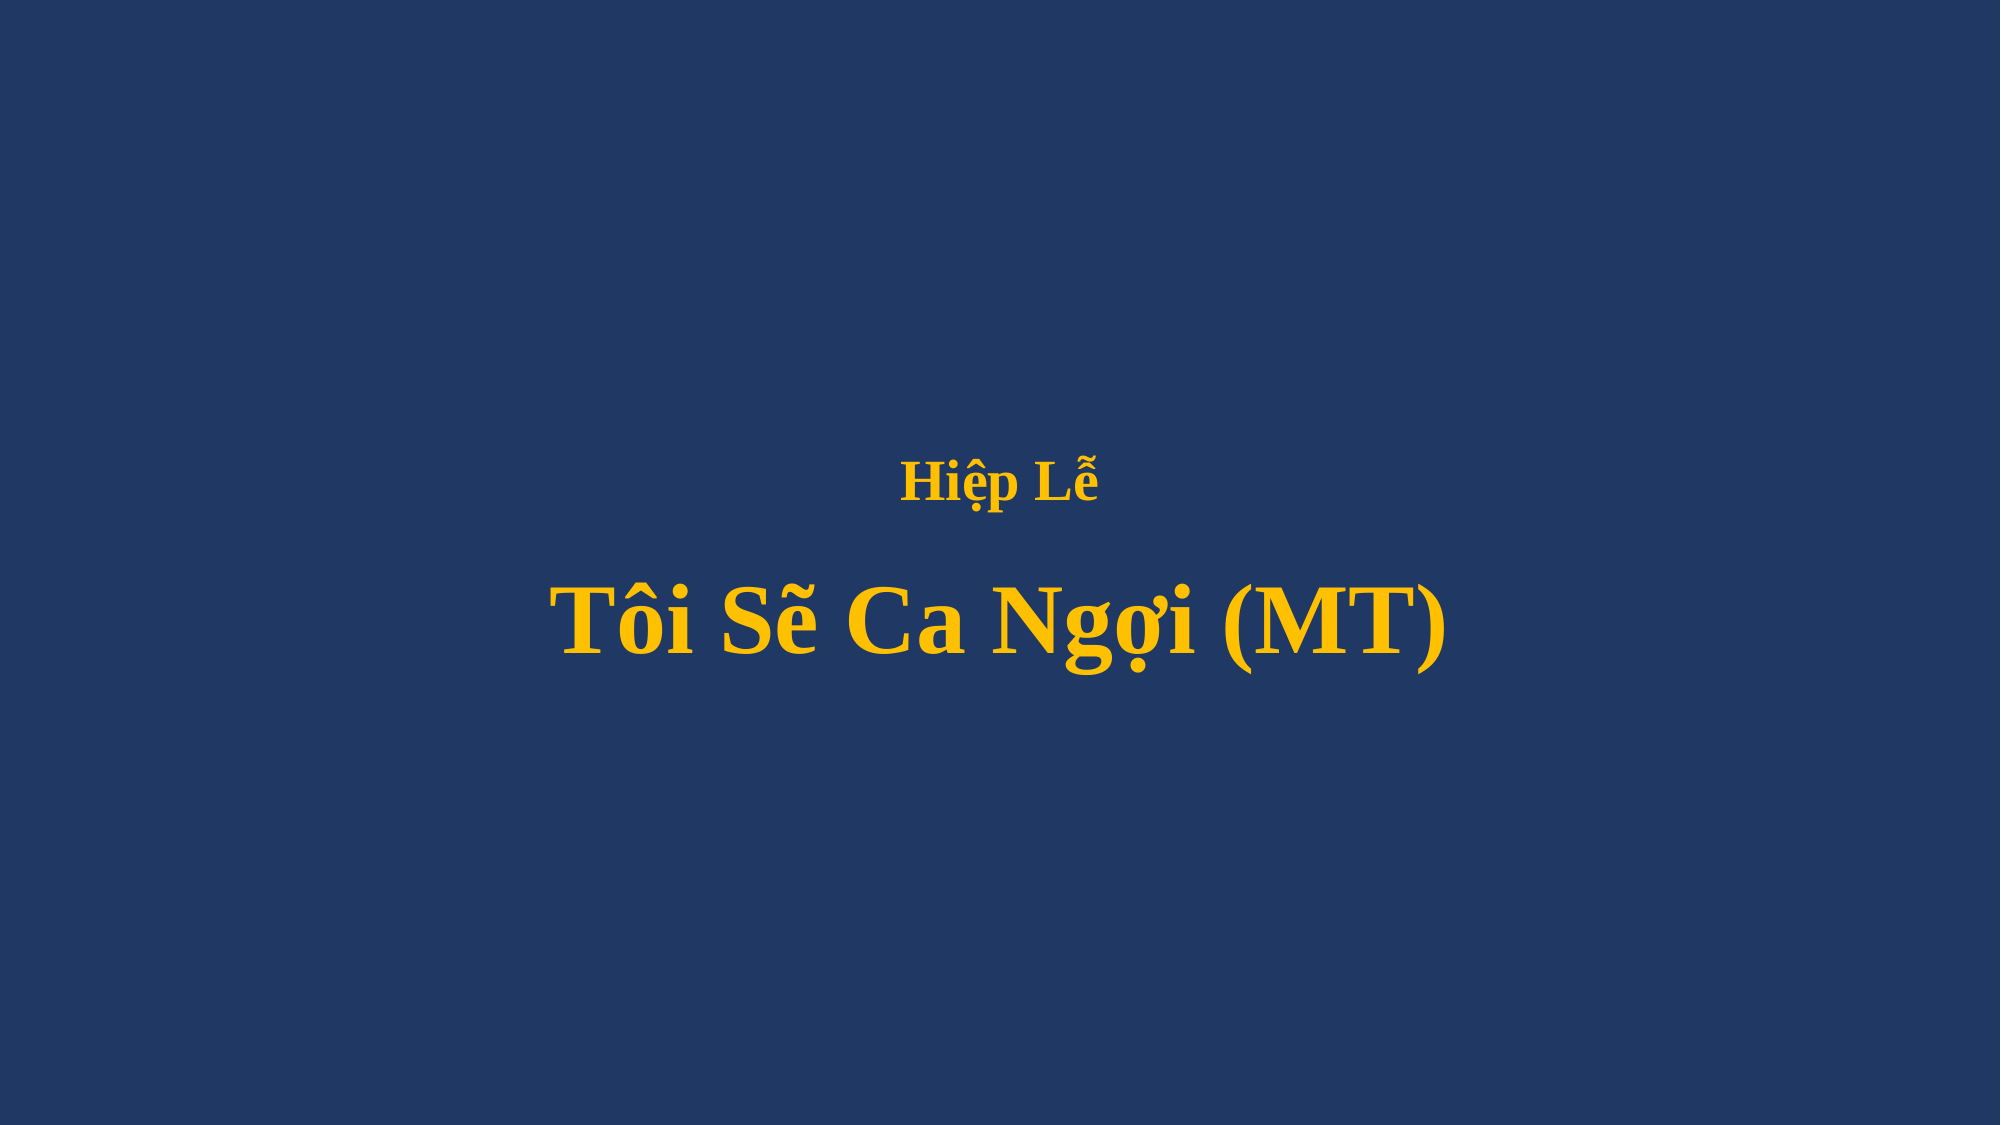

# Hiệp Lễ Tôi Sẽ Ca Ngợi (MT)